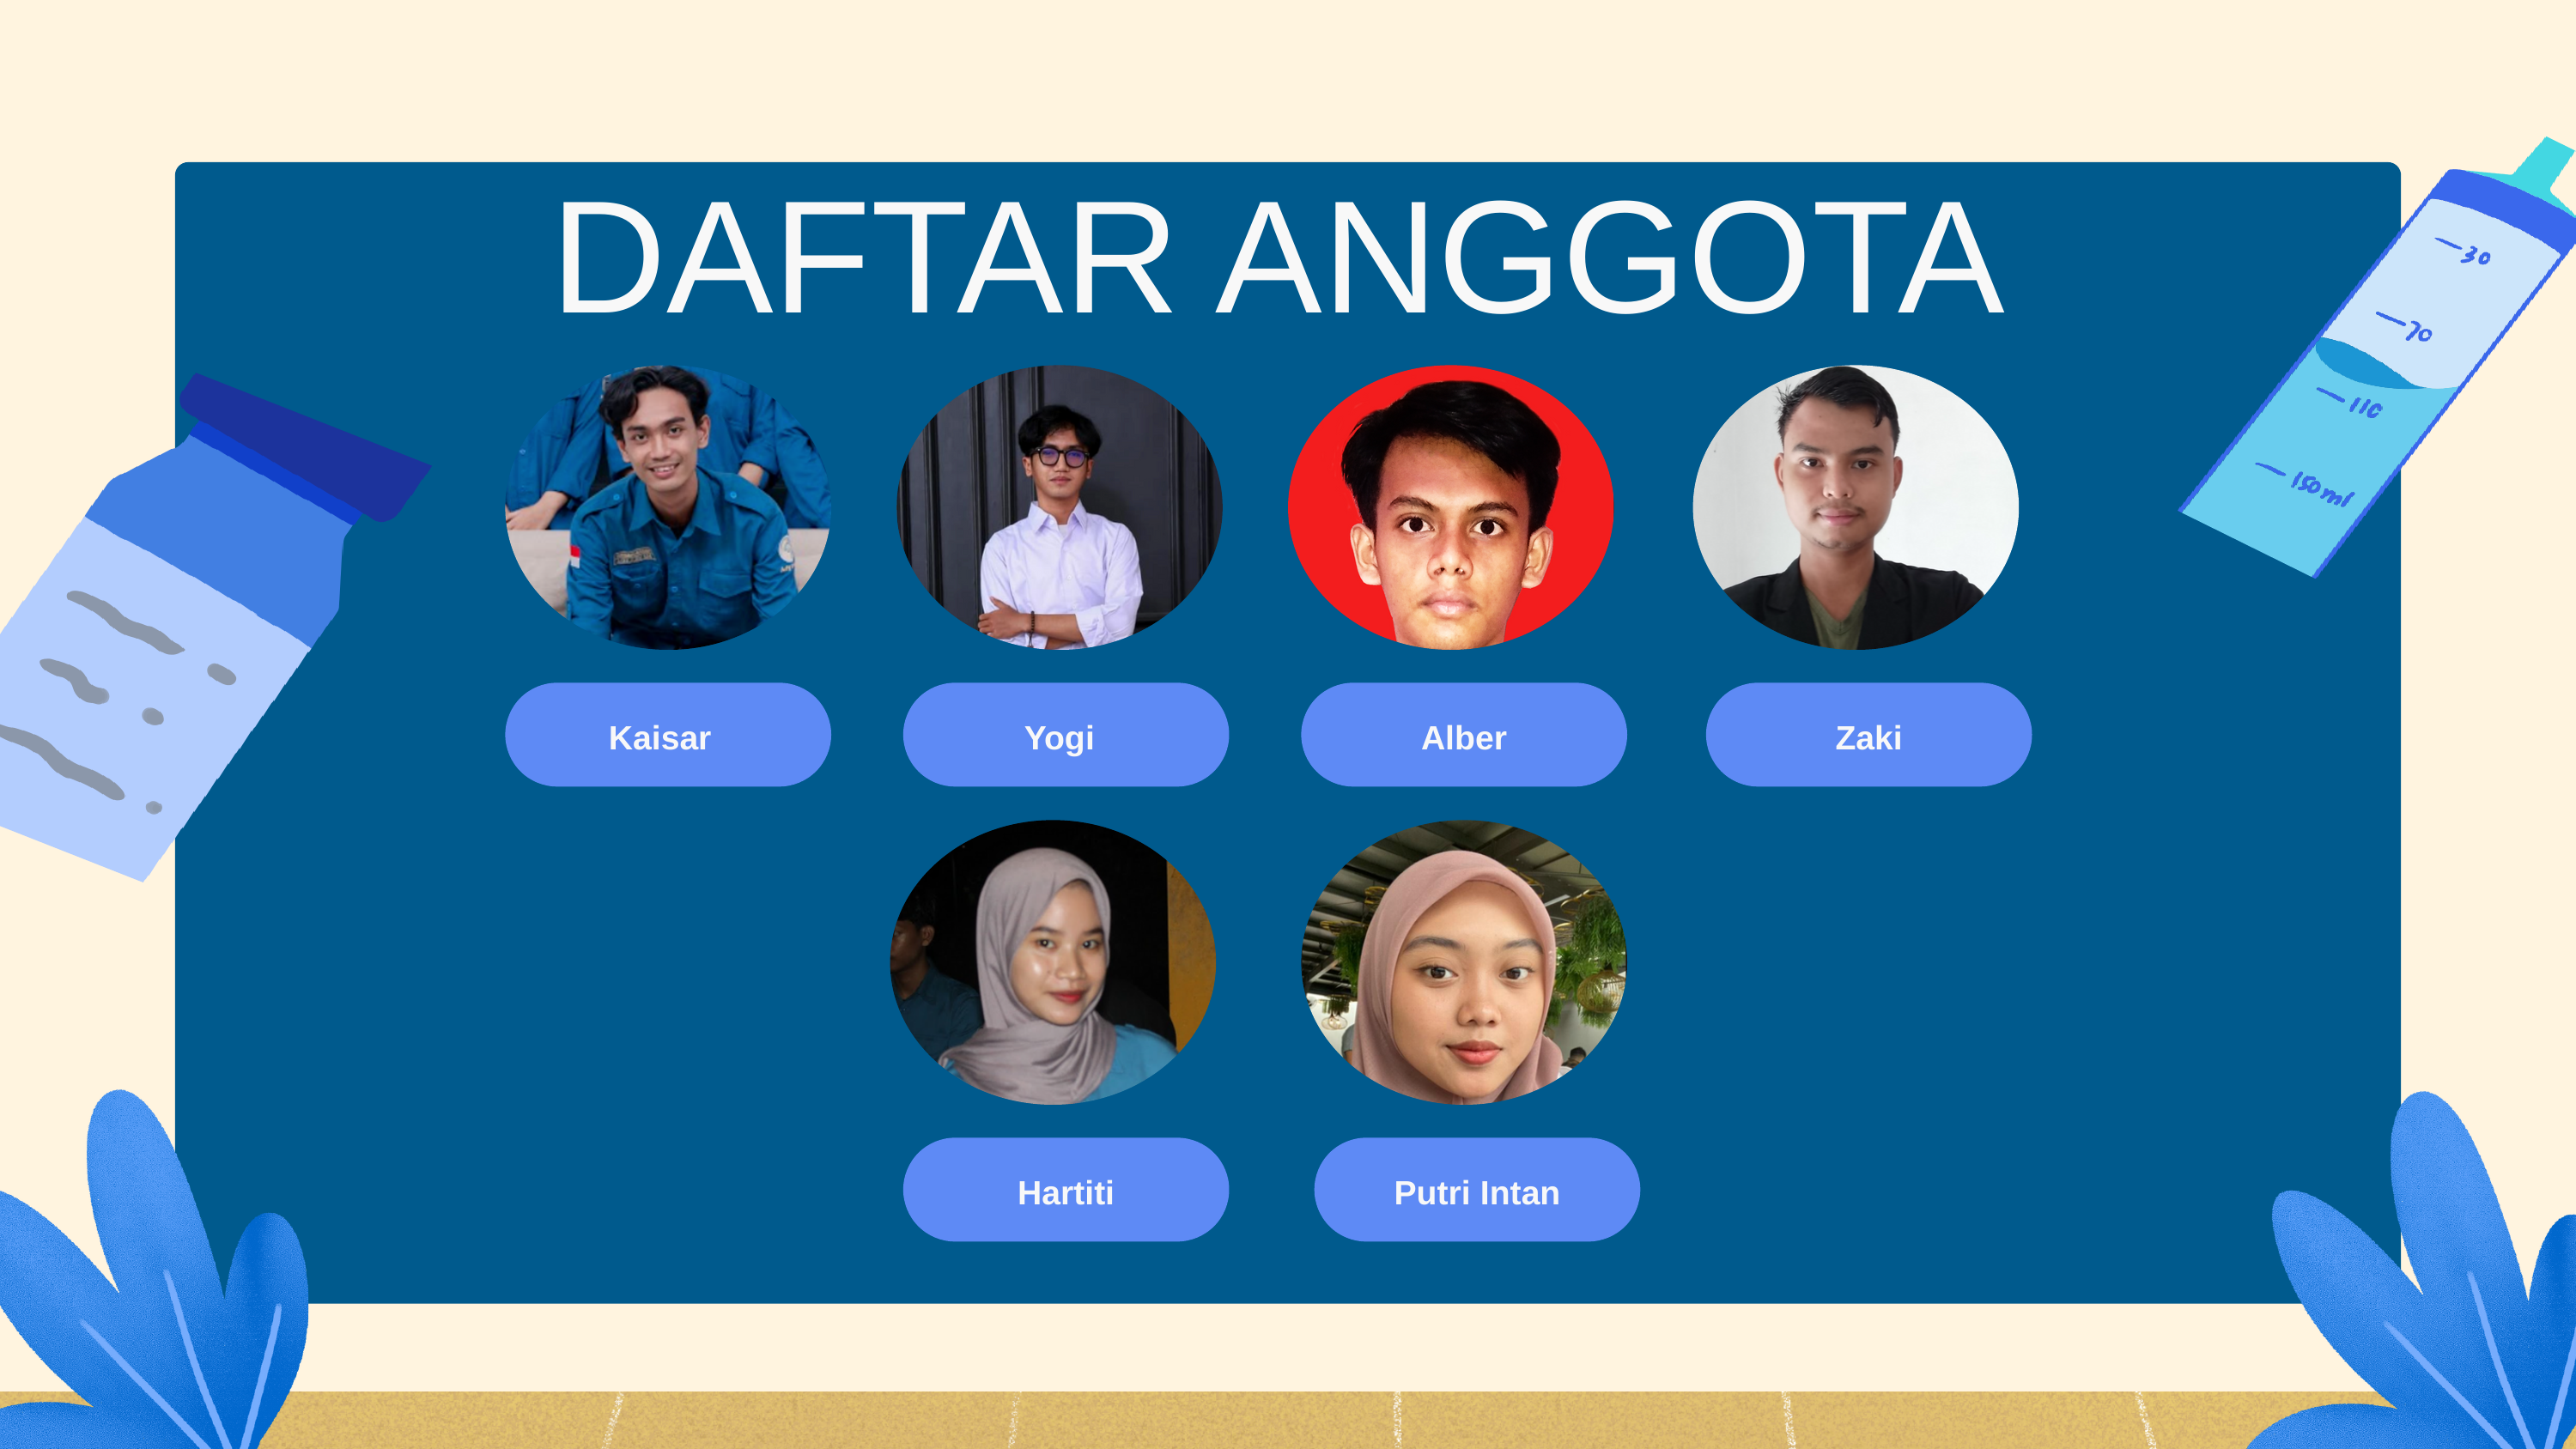

DAFTAR ANGGOTA

Yogi
Alber
Zaki
Kaisar

Hartiti
Putri Intan